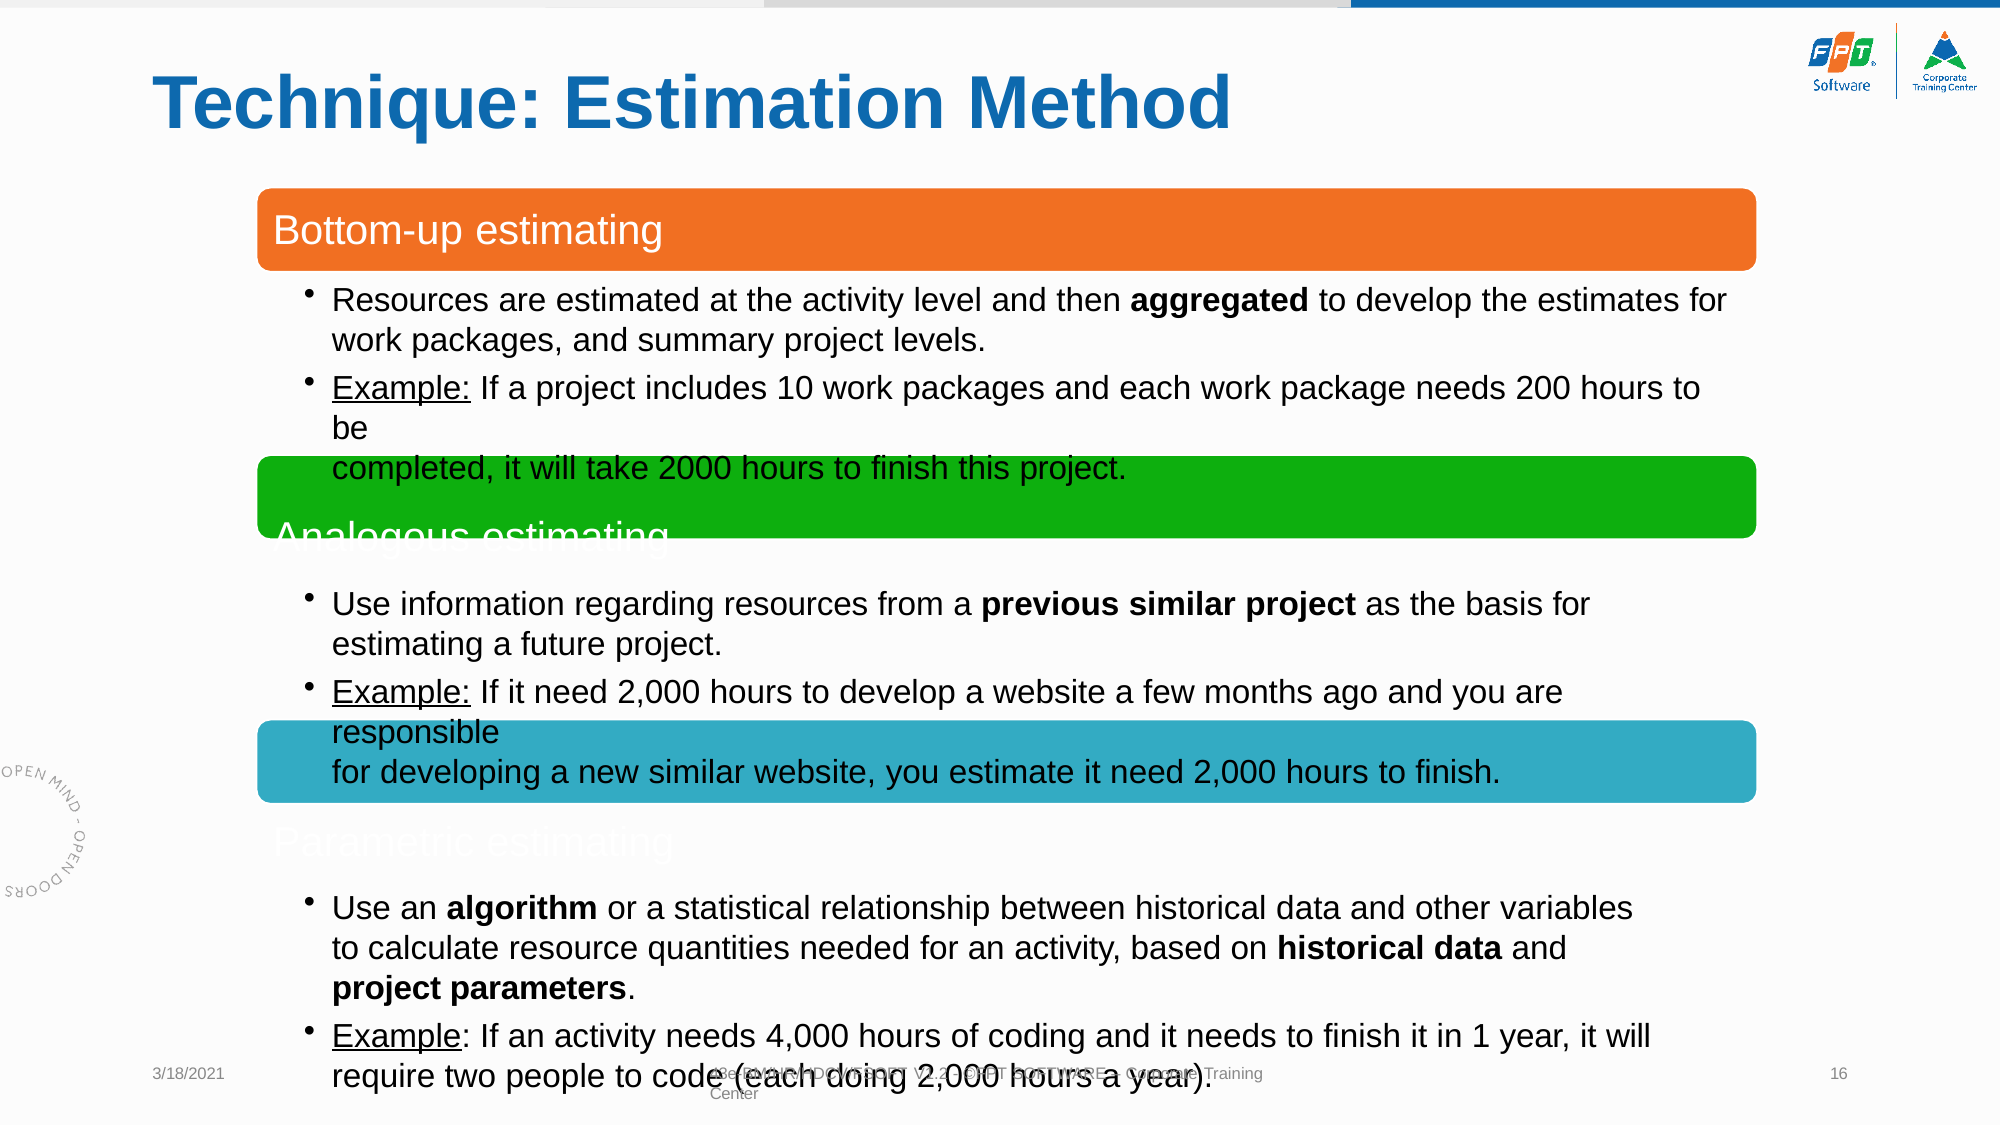

# Technique: Estimation Method

Bottom-up estimating
Resources are estimated at the activity level and then aggregated to develop the estimates for
work packages, and summary project levels.
Example: If a project includes 10 work packages and each work package needs 200 hours to be
completed, it will take 2000 hours to finish this project.
Analogous estimating
Use information regarding resources from a previous similar project as the basis for
estimating a future project.
Example: If it need 2,000 hours to develop a website a few months ago and you are responsible
for developing a new similar website, you estimate it need 2,000 hours to finish.
Parametric estimating
Use an algorithm or a statistical relationship between historical data and other variables to calculate resource quantities needed for an activity, based on historical data and project parameters.
Example: If an activity needs 4,000 hours of coding and it needs to finish it in 1 year, it will
require two people to code (each doing 2,000 hours a year).

3/18/2021
43e-BM/HR/HDCV/FSOFT V1.2 - ©FPT SOFTWARE – Corporate Training Center
16